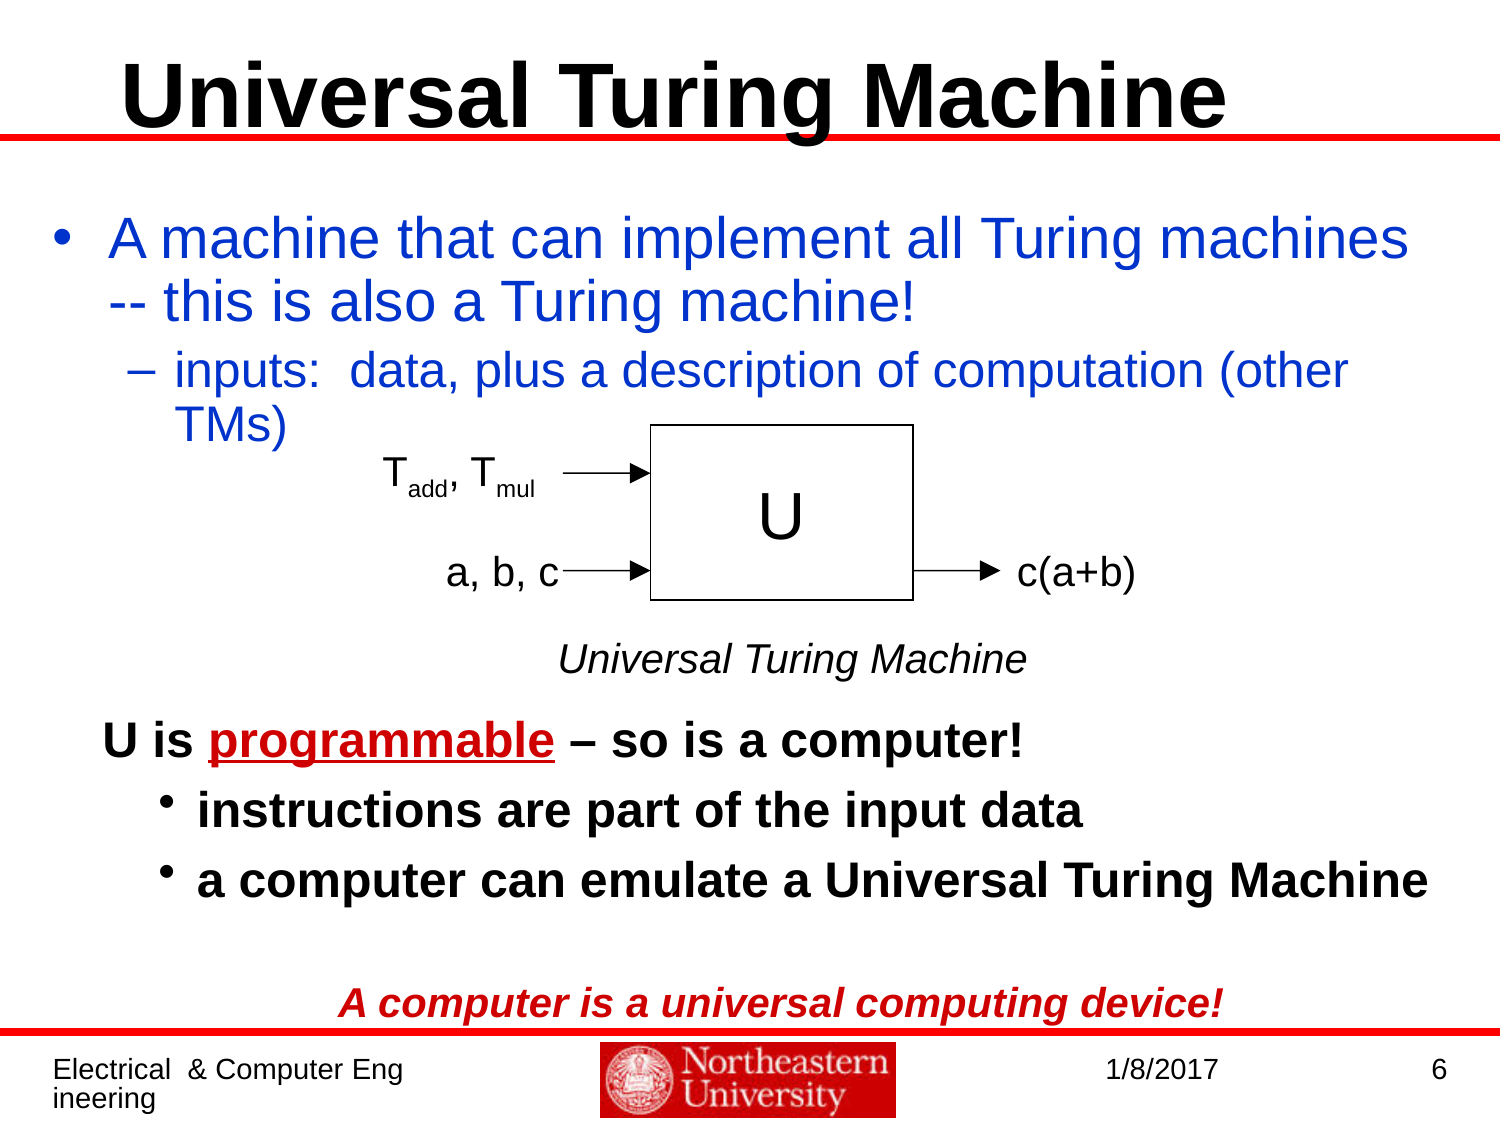

Universal Turing Machine
A machine that can implement all Turing machines
-- this is also a Turing machine!
inputs:  data, plus a description of computation (other TMs)
U
Tadd, Tmul

a, b, c
c(a+b)

Universal Turing Machine
U is programmable – so is a computer!
instructions are part of the input data
a computer can emulate a Universal Turing Machine
A computer is a universal computing device!

Electrical  & Computer Engineering
1/8/2017
6